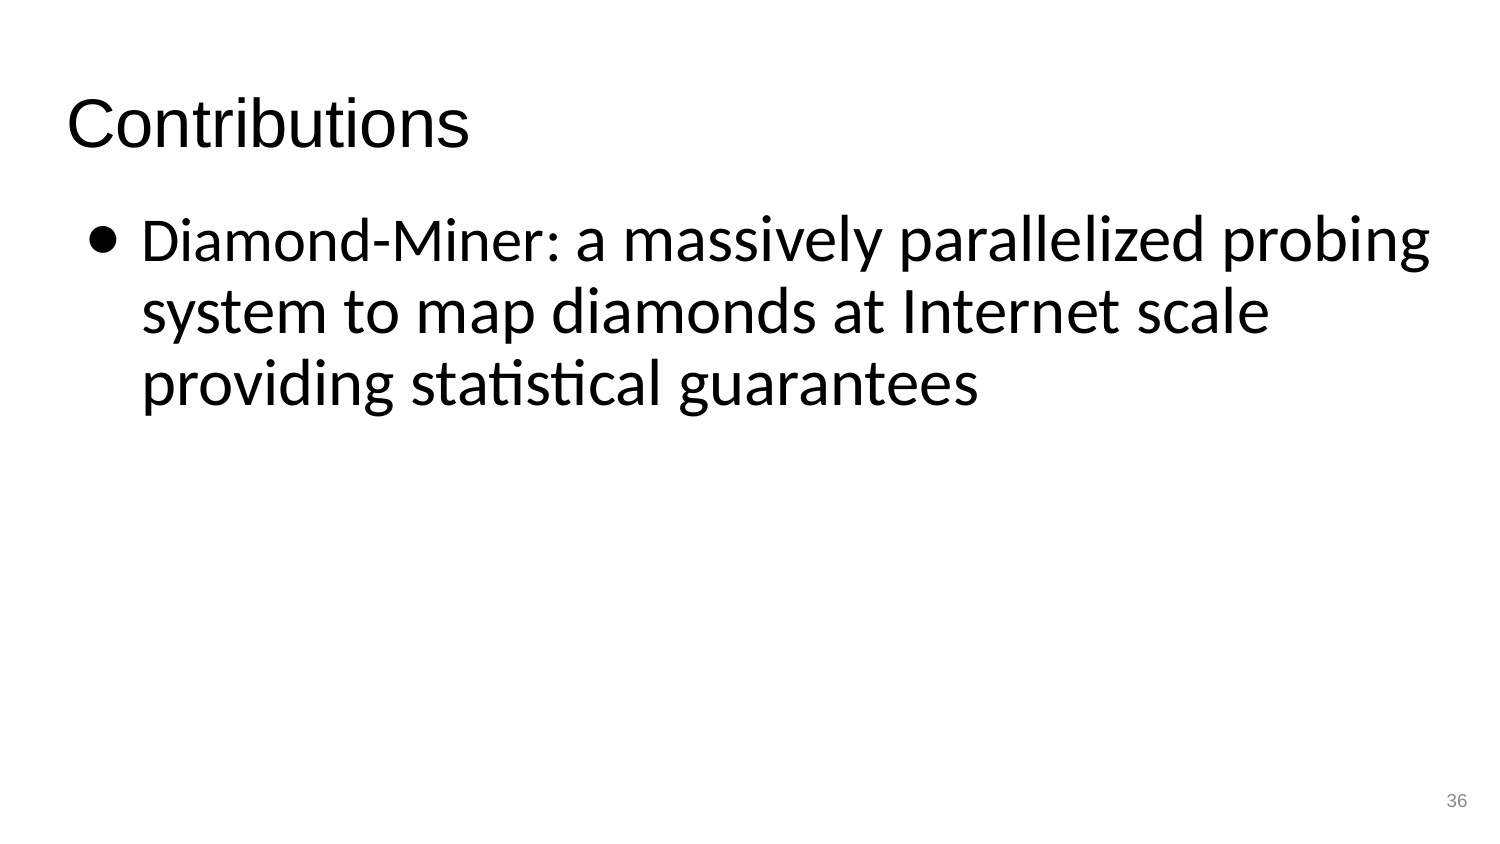

# Contributions
Diamond-Miner: a massively parallelized probing system to map diamonds at Internet scale providing statistical guarantees

36